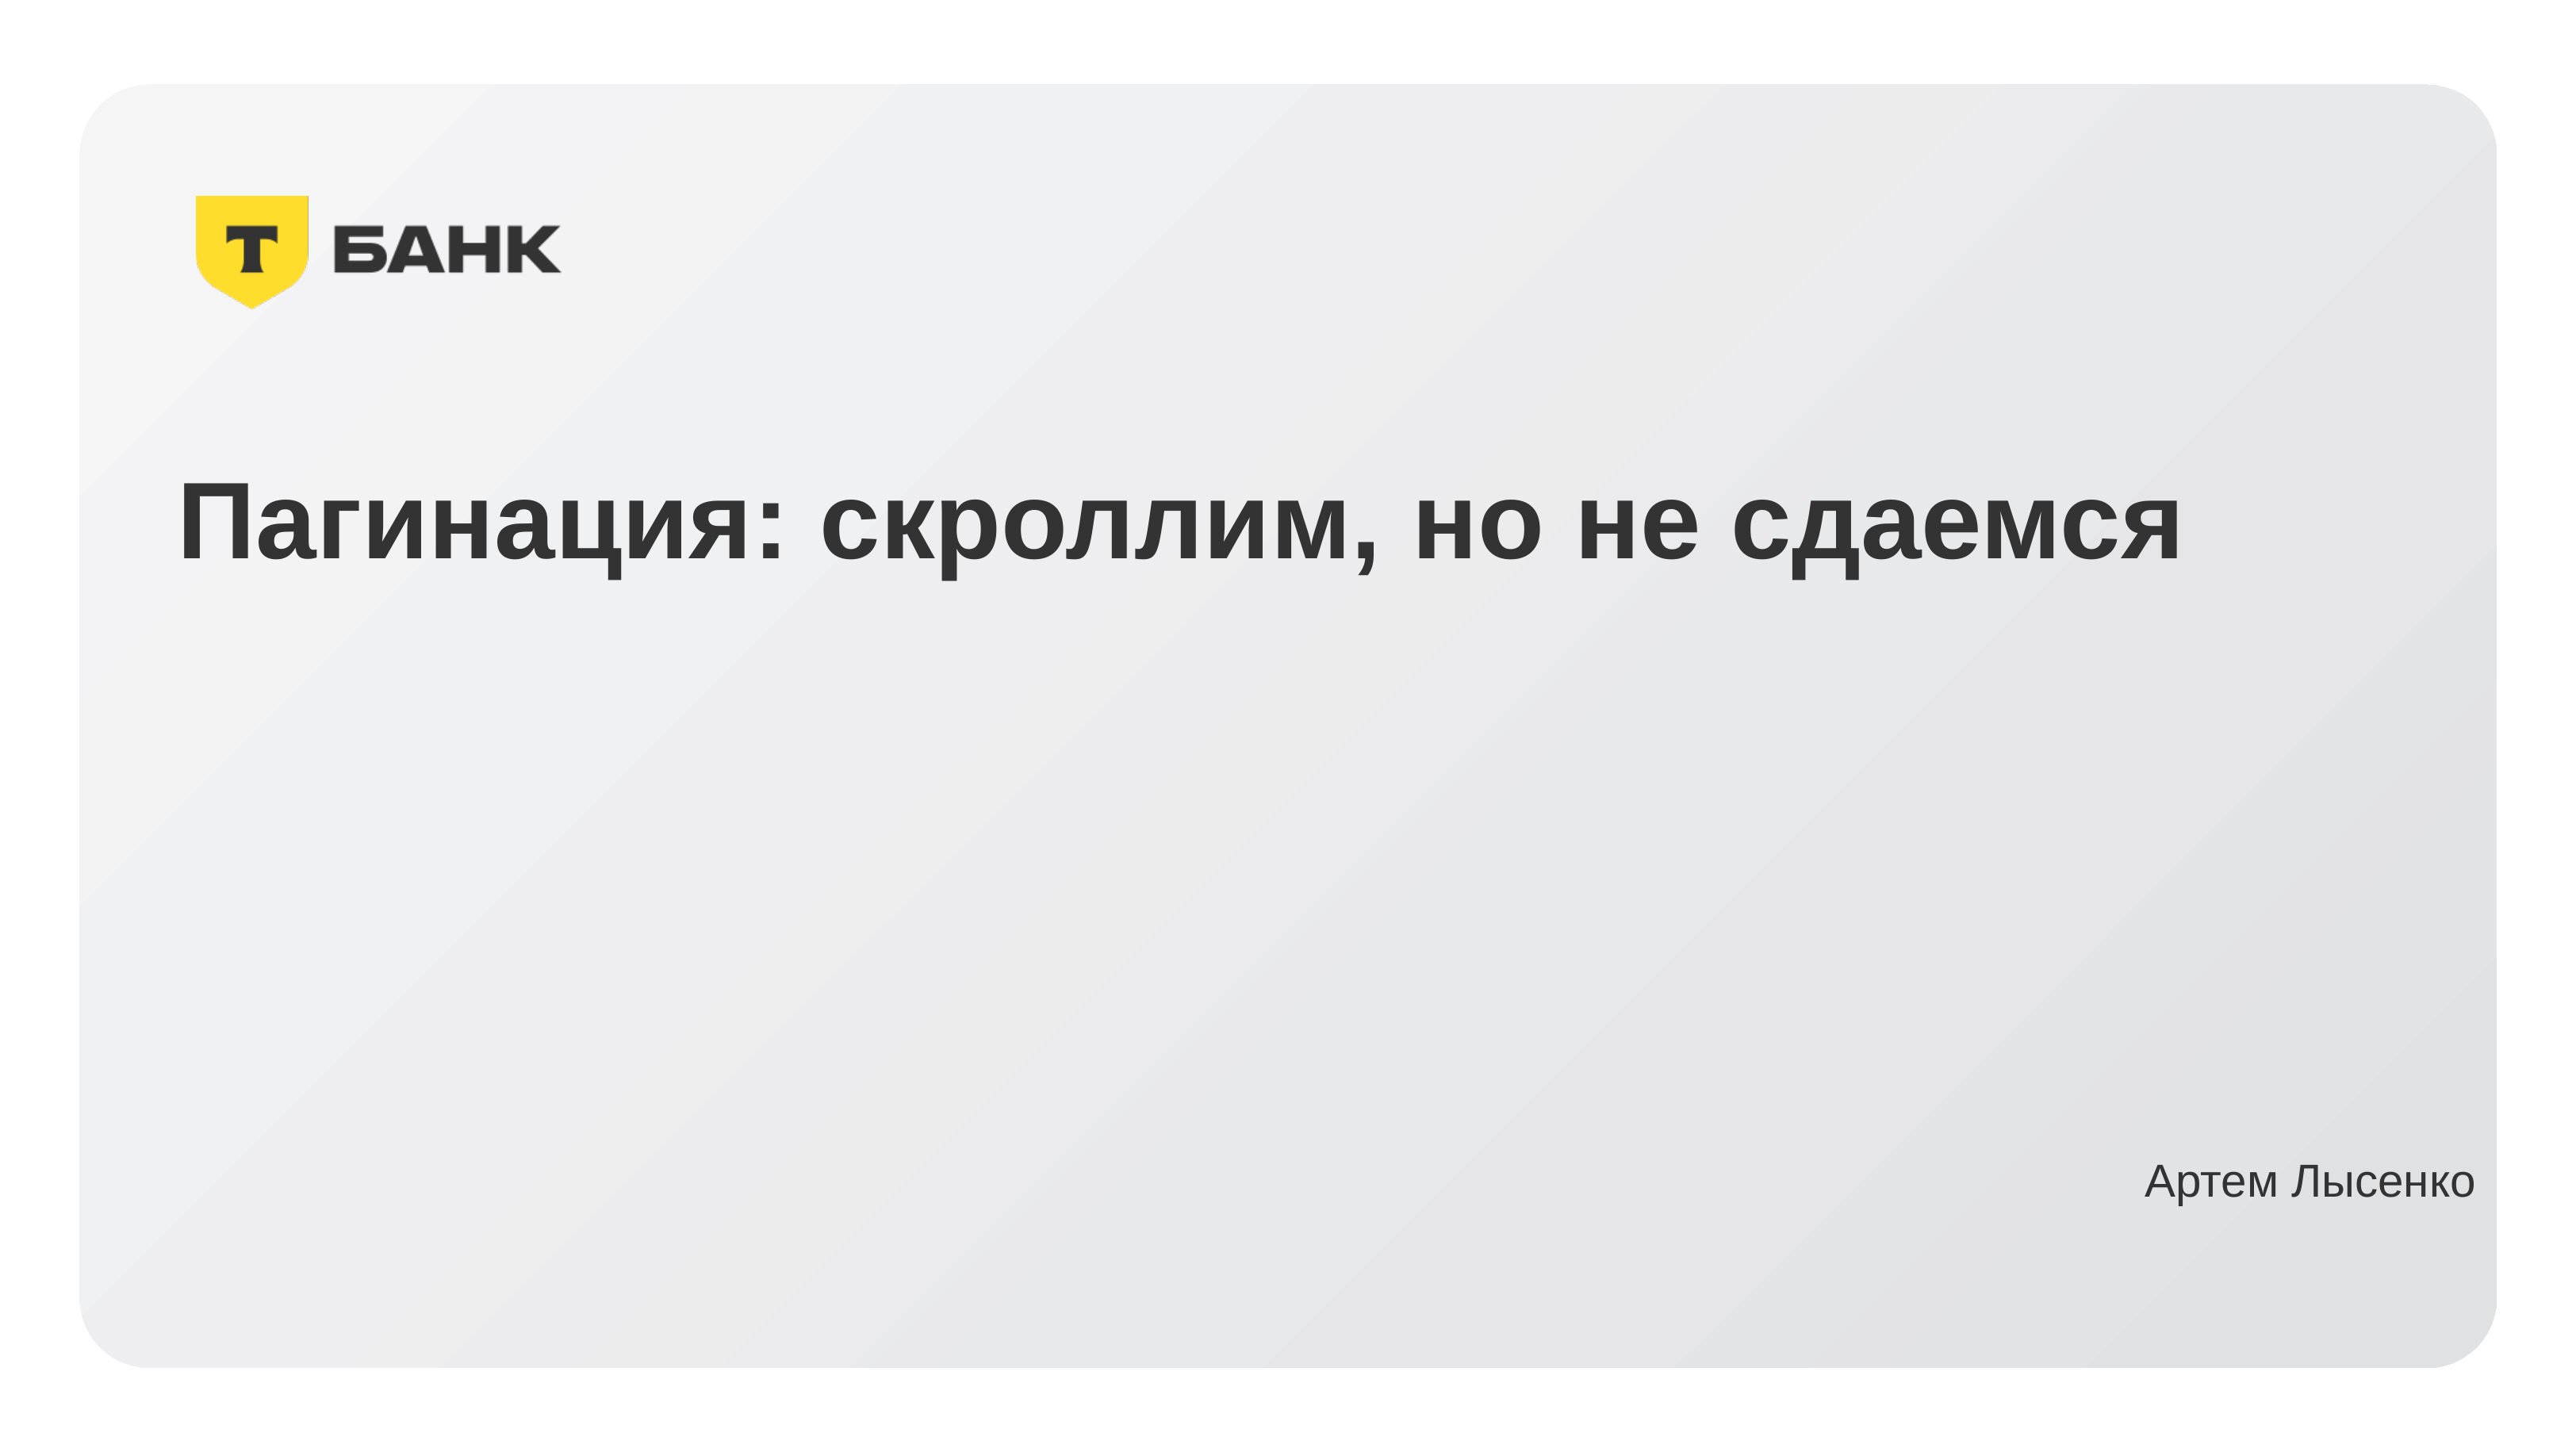

Пагинация: скроллим, но не сдаемся
Артем Лысенко